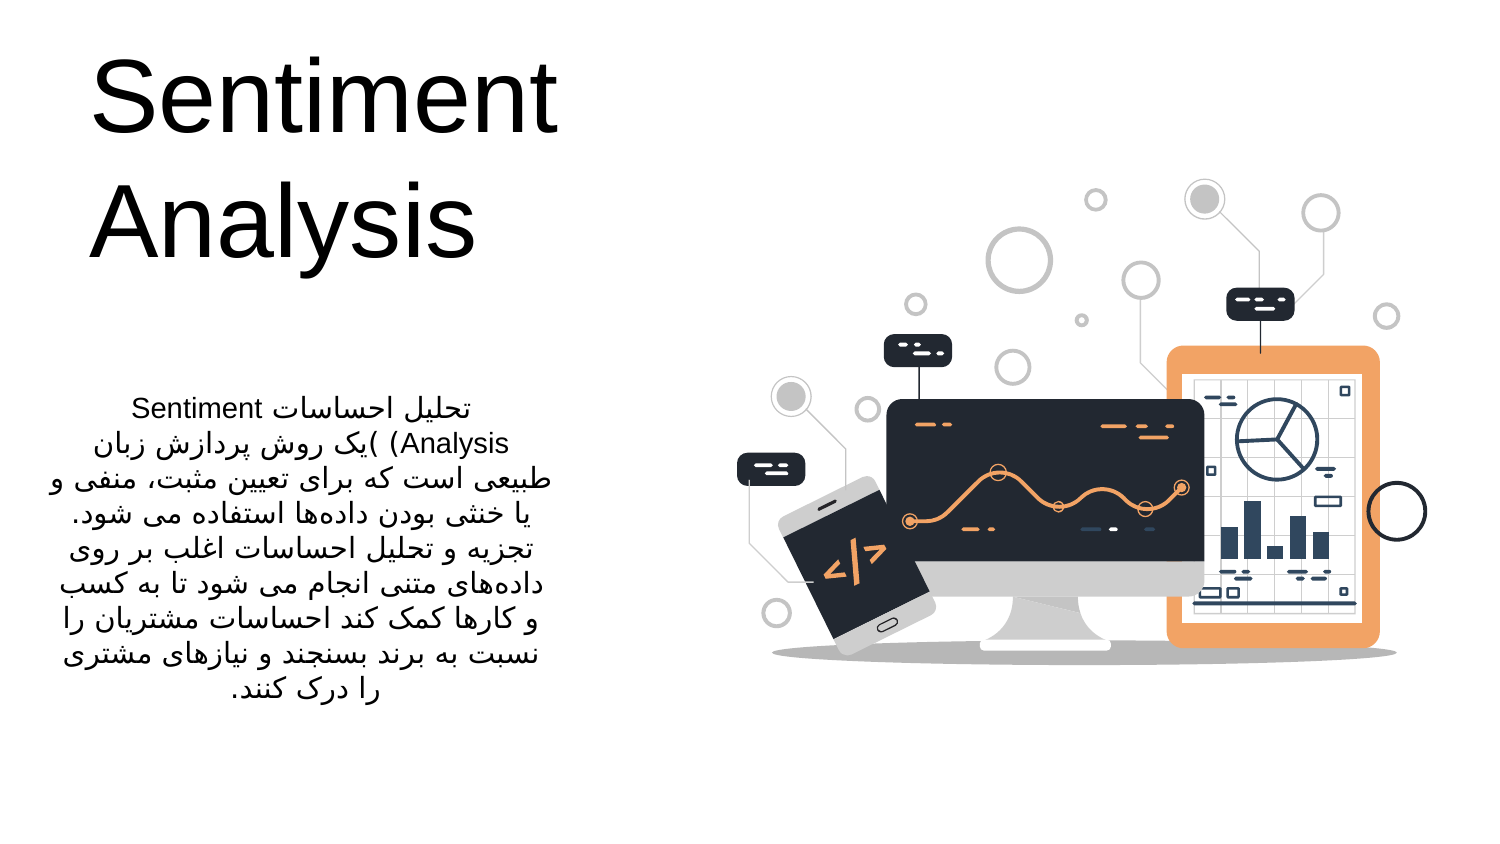

Sentiment Analysis

تحلیل احساسات Sentiment Analysis) )یک روش پردازش زبان طبیعی است که برای تعیین مثبت، منفی و یا خنثی بودن داده‌ها استفاده می شود. تجزیه و تحلیل احساسات اغلب بر روی داده‌های متنی انجام می شود تا به کسب و کارها کمک کند احساسات مشتریان را نسبت به برند بسنجند و نیازهای مشتری را درک کنند.